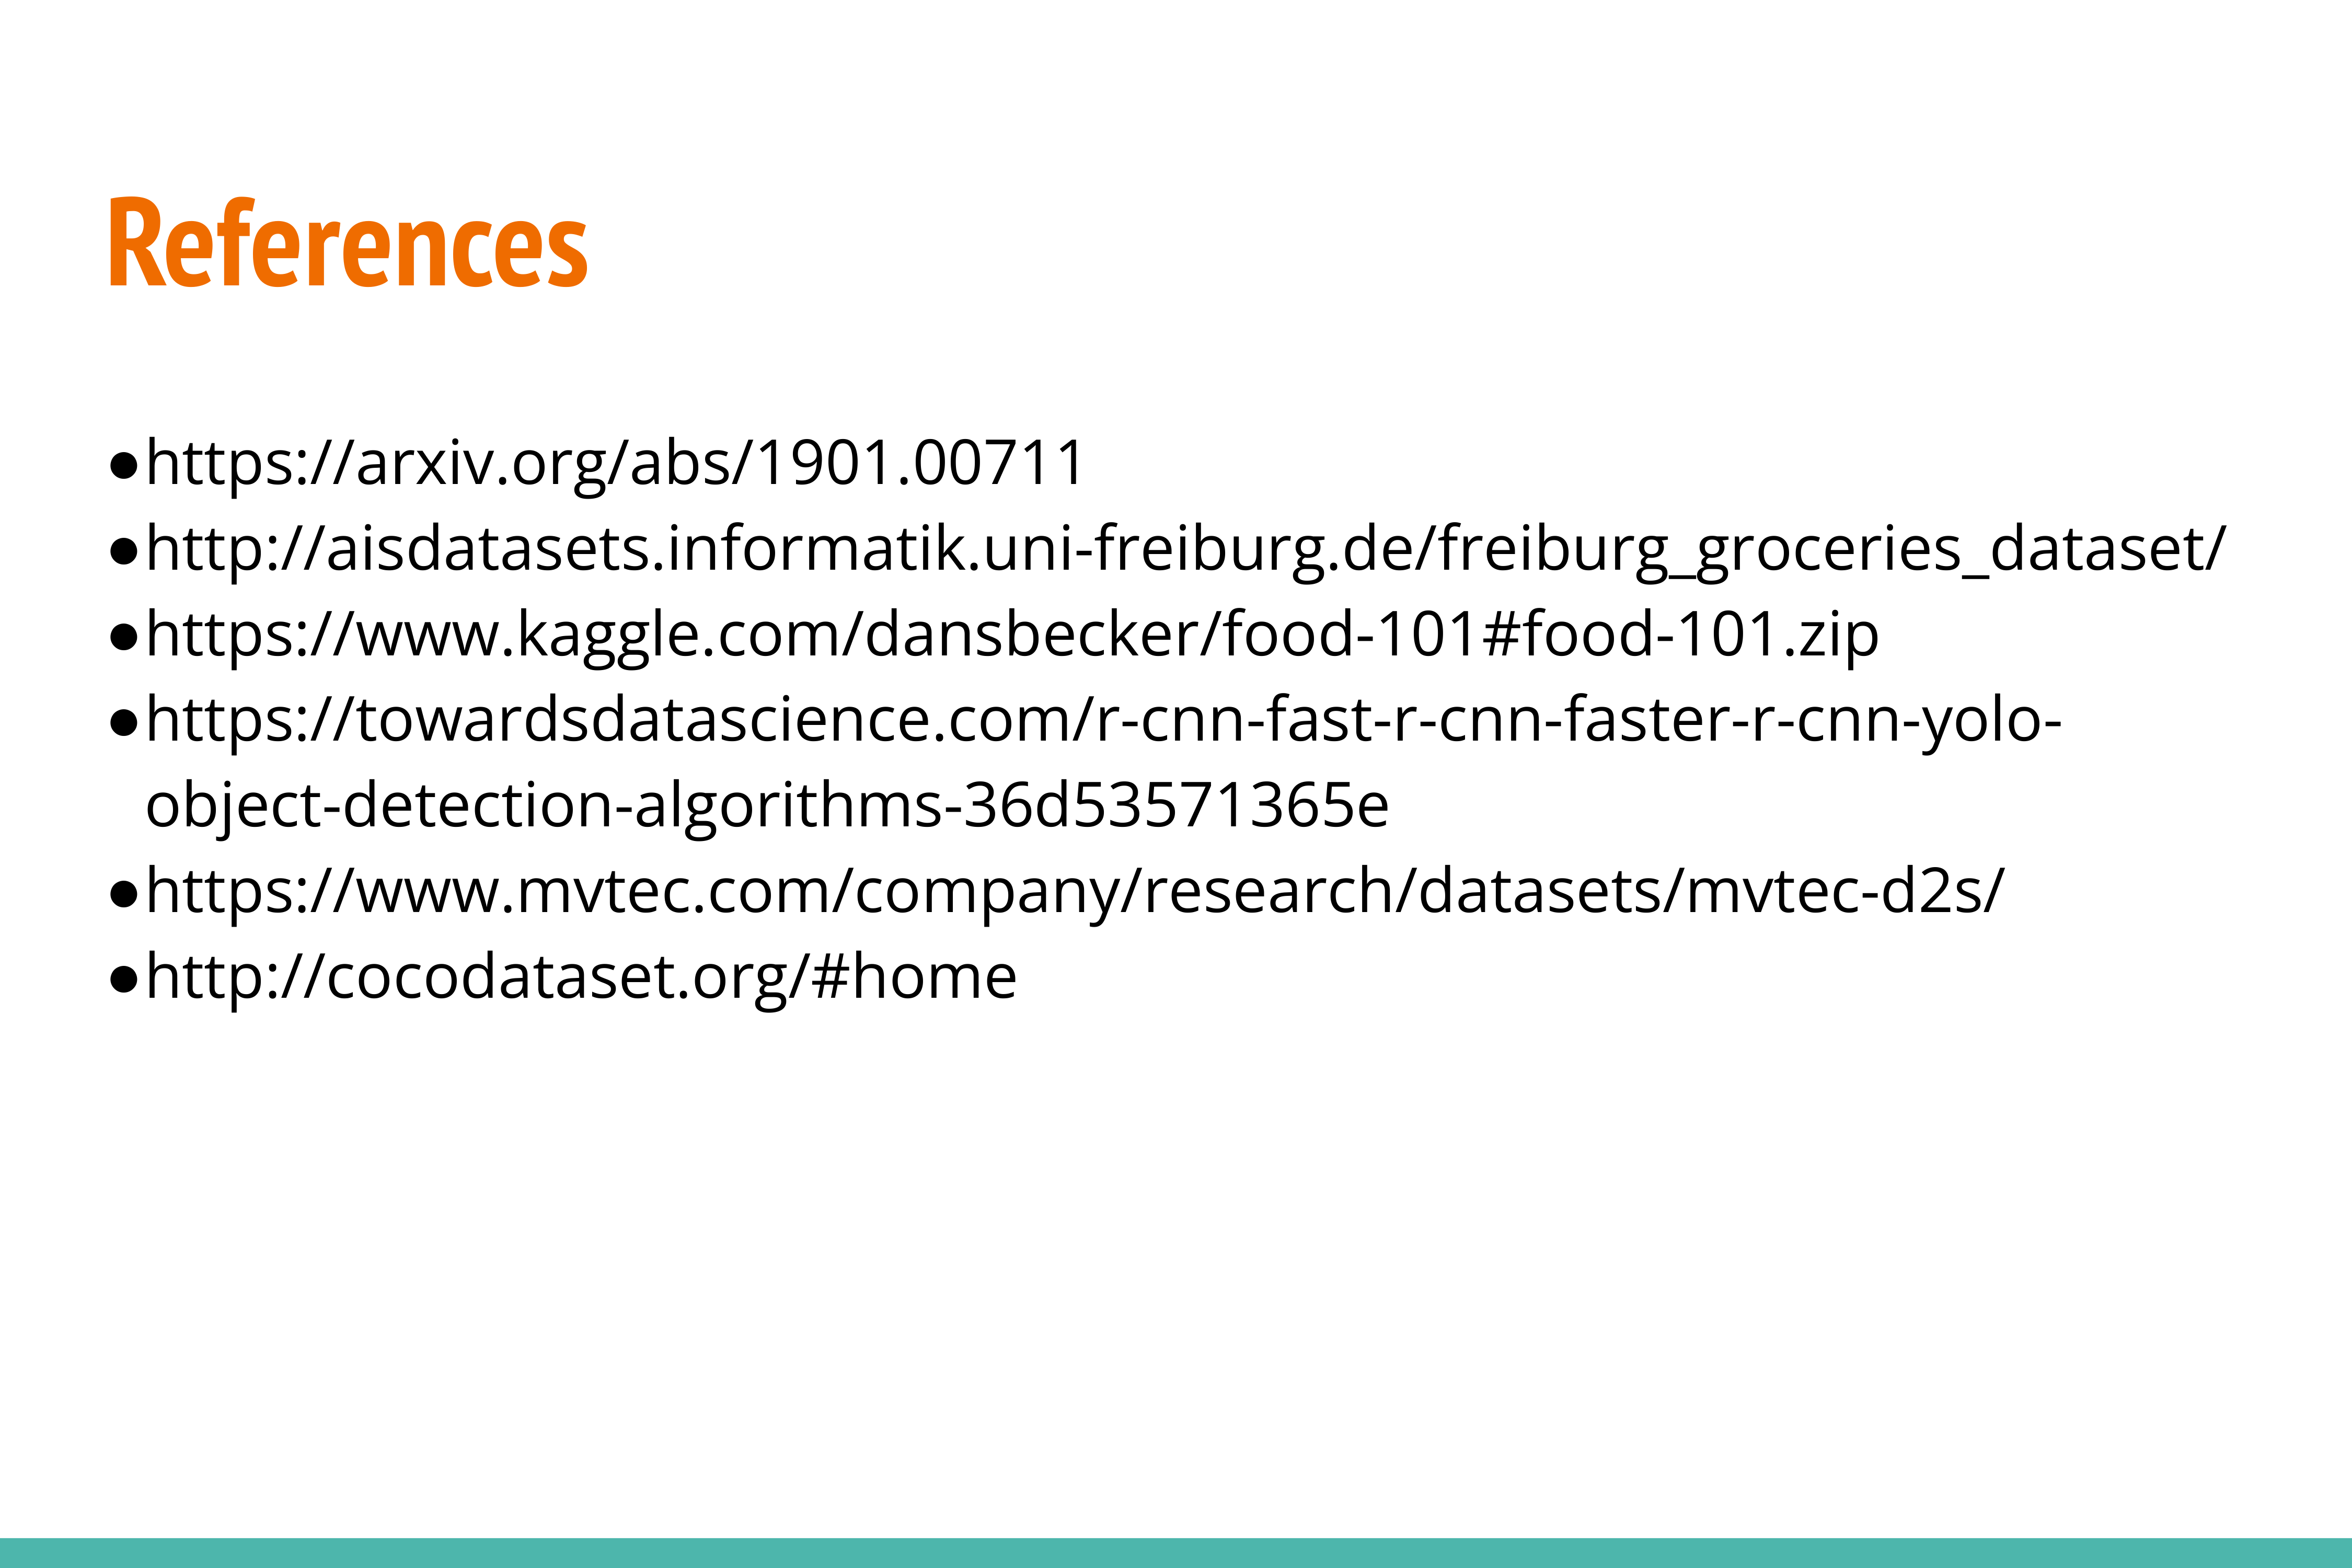

# References
https://arxiv.org/abs/1901.00711
http://aisdatasets.informatik.uni-freiburg.de/freiburg_groceries_dataset/
https://www.kaggle.com/dansbecker/food-101#food-101.zip
https://towardsdatascience.com/r-cnn-fast-r-cnn-faster-r-cnn-yolo-object-detection-algorithms-36d53571365e
https://www.mvtec.com/company/research/datasets/mvtec-d2s/
http://cocodataset.org/#home